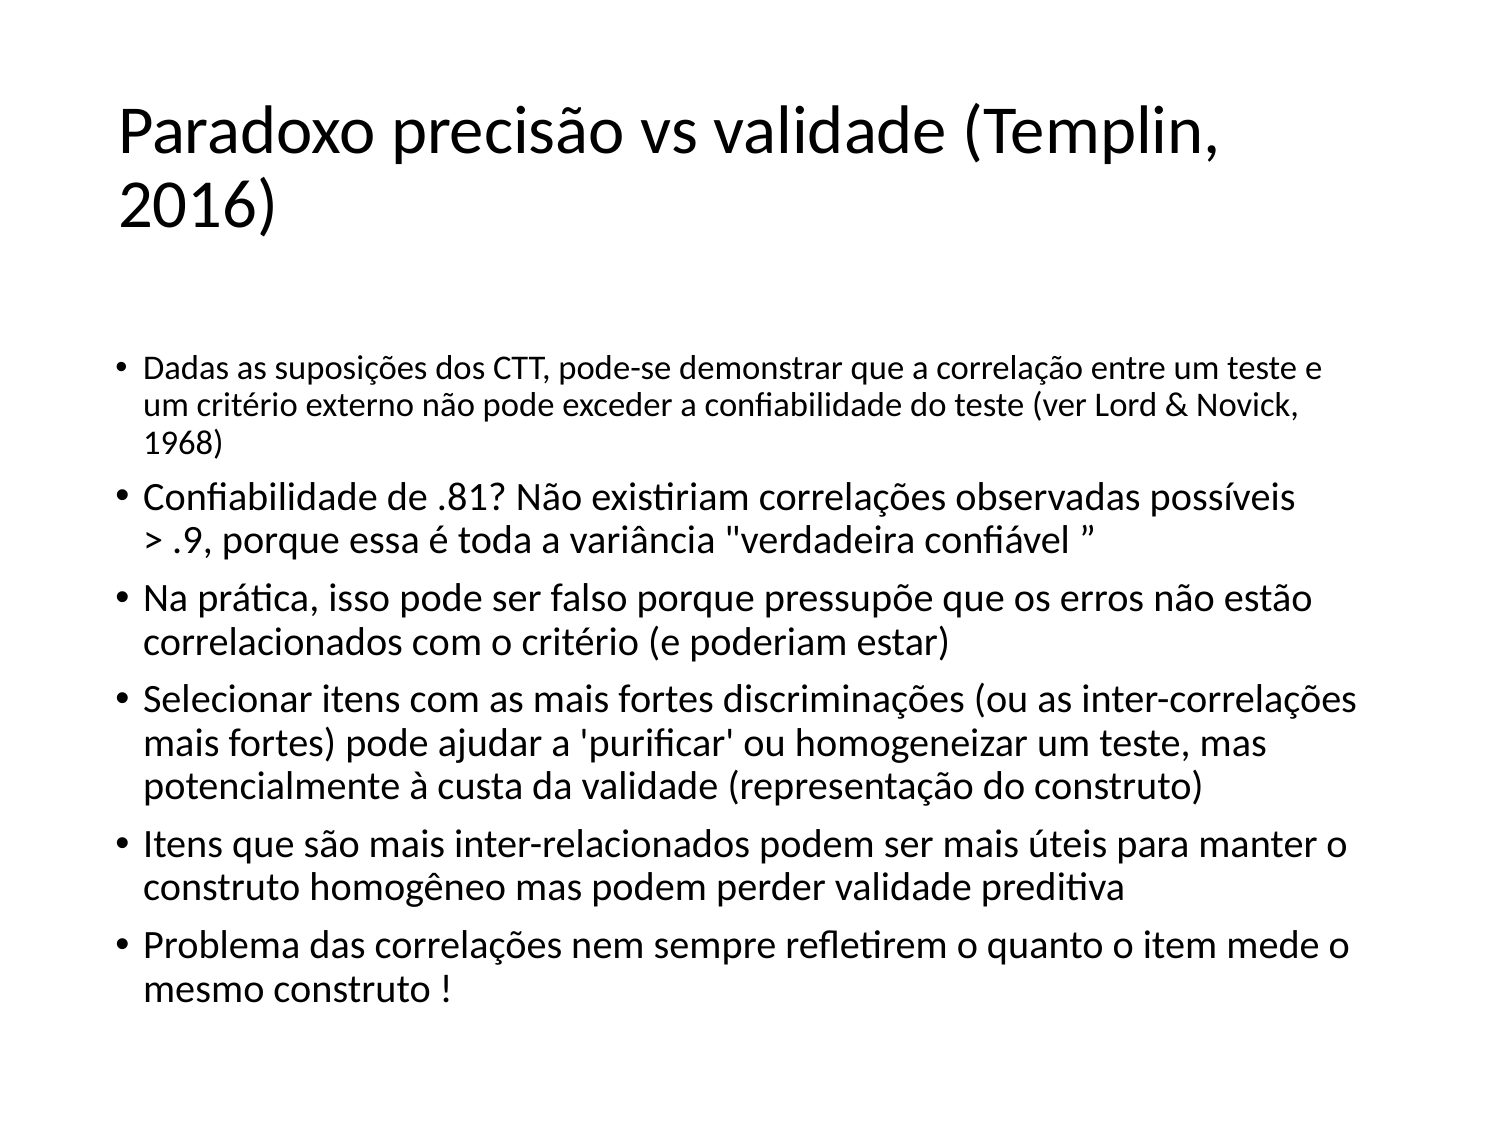

# Paradoxo precisão vs validade (Templin, 2016)
Dadas as suposições dos CTT, pode-se demonstrar que a correlação entre um teste e um critério externo não pode exceder a confiabilidade do teste (ver Lord & Novick, 1968)
Confiabilidade de .81? Não existiriam correlações observadas possíveis > .9, porque essa é toda a variância "verdadeira confiável ”
Na prática, isso pode ser falso porque pressupõe que os erros não estão correlacionados com o critério (e poderiam estar)
Selecionar itens com as mais fortes discriminações (ou as inter-correlações mais fortes) pode ajudar a 'purificar' ou homogeneizar um teste, mas potencialmente à custa da validade (representação do construto)
Itens que são mais inter-relacionados podem ser mais úteis para manter o construto homogêneo mas podem perder validade preditiva
Problema das correlações nem sempre refletirem o quanto o item mede o mesmo construto !